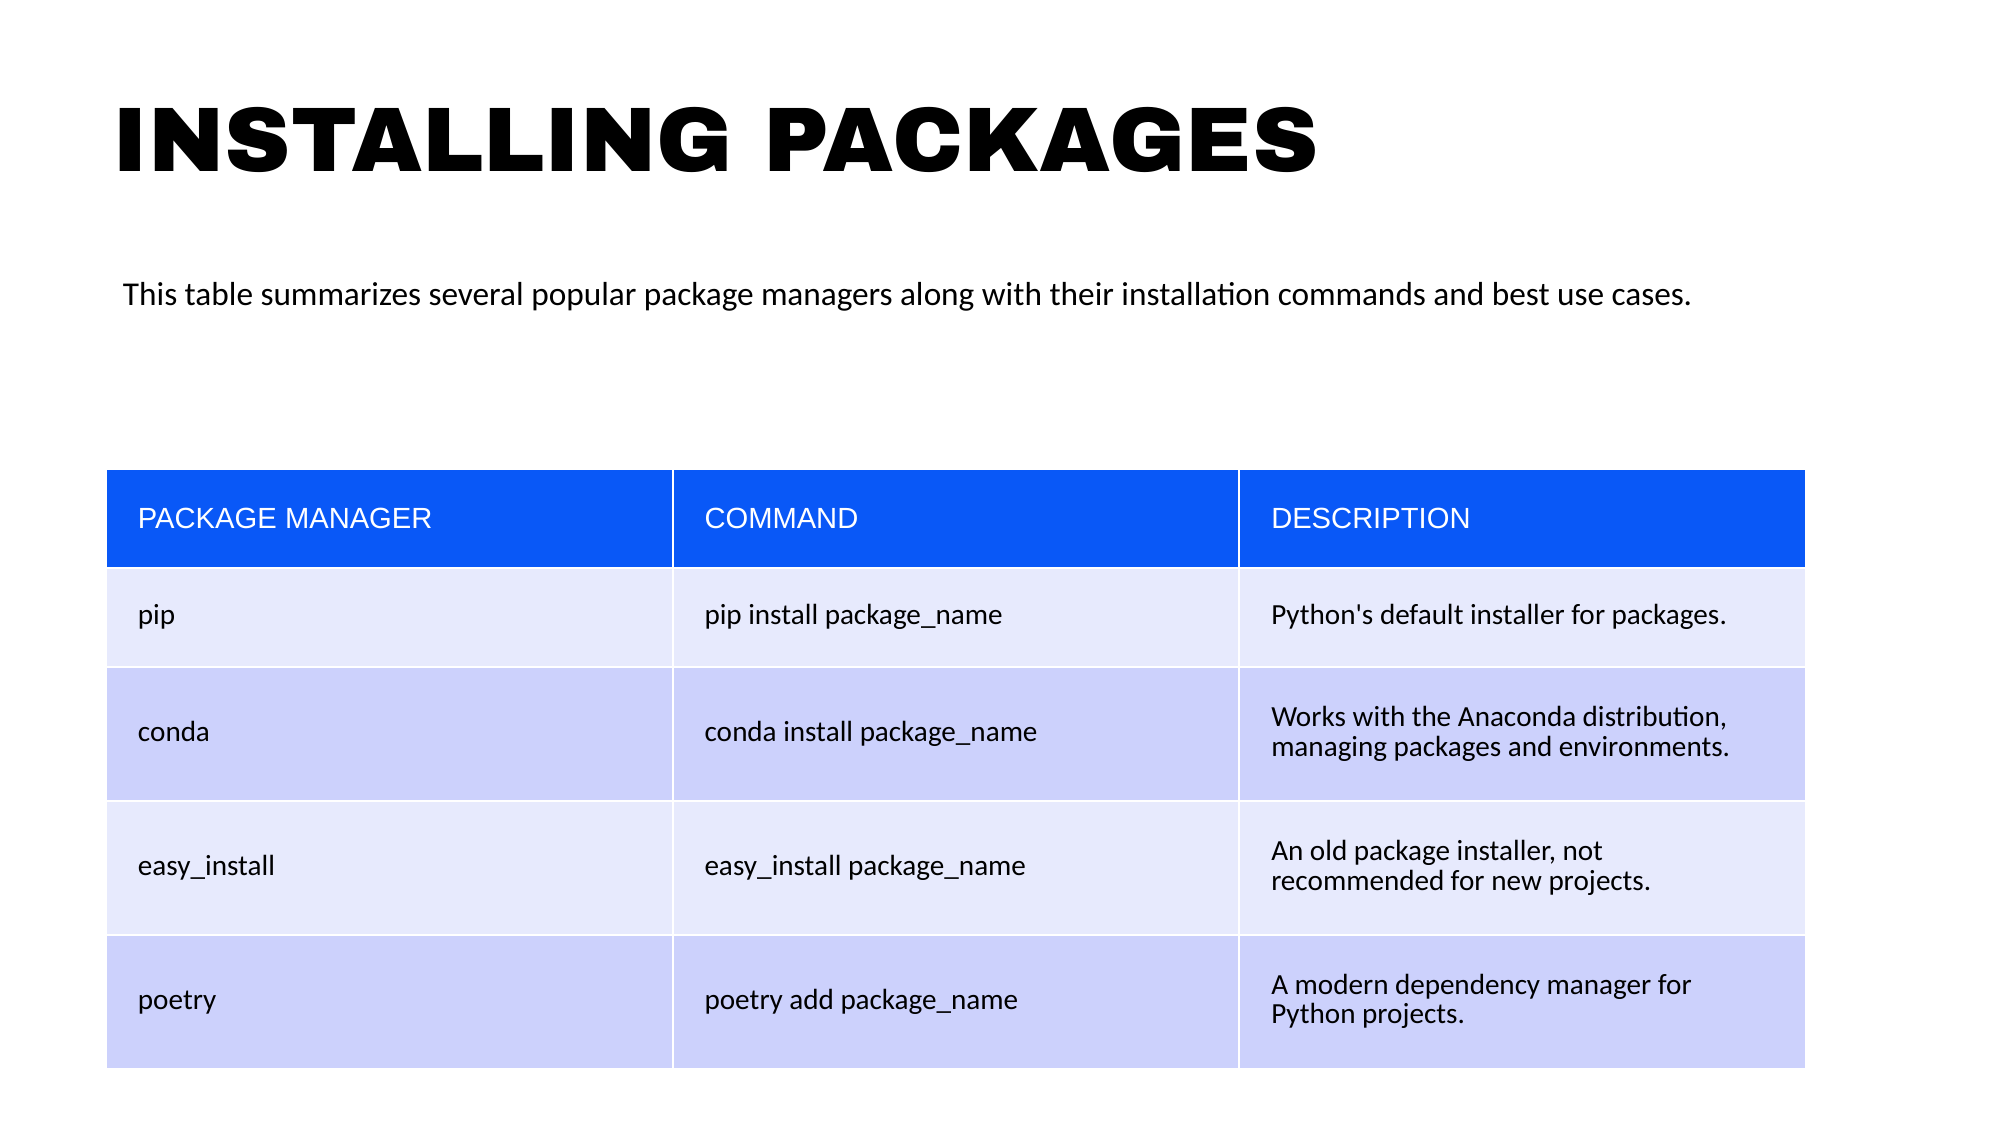

INSTALLING PACKAGES

This table summarizes several popular package managers along with their installation commands and best use cases.
| PACKAGE MANAGER | COMMAND | DESCRIPTION |
| --- | --- | --- |
| pip | pip install package\_name | Python's default installer for packages. |
| conda | conda install package\_name | Works with the Anaconda distribution, managing packages and environments. |
| easy\_install | easy\_install package\_name | An old package installer, not recommended for new projects. |
| poetry | poetry add package\_name | A modern dependency manager for Python projects. |
16